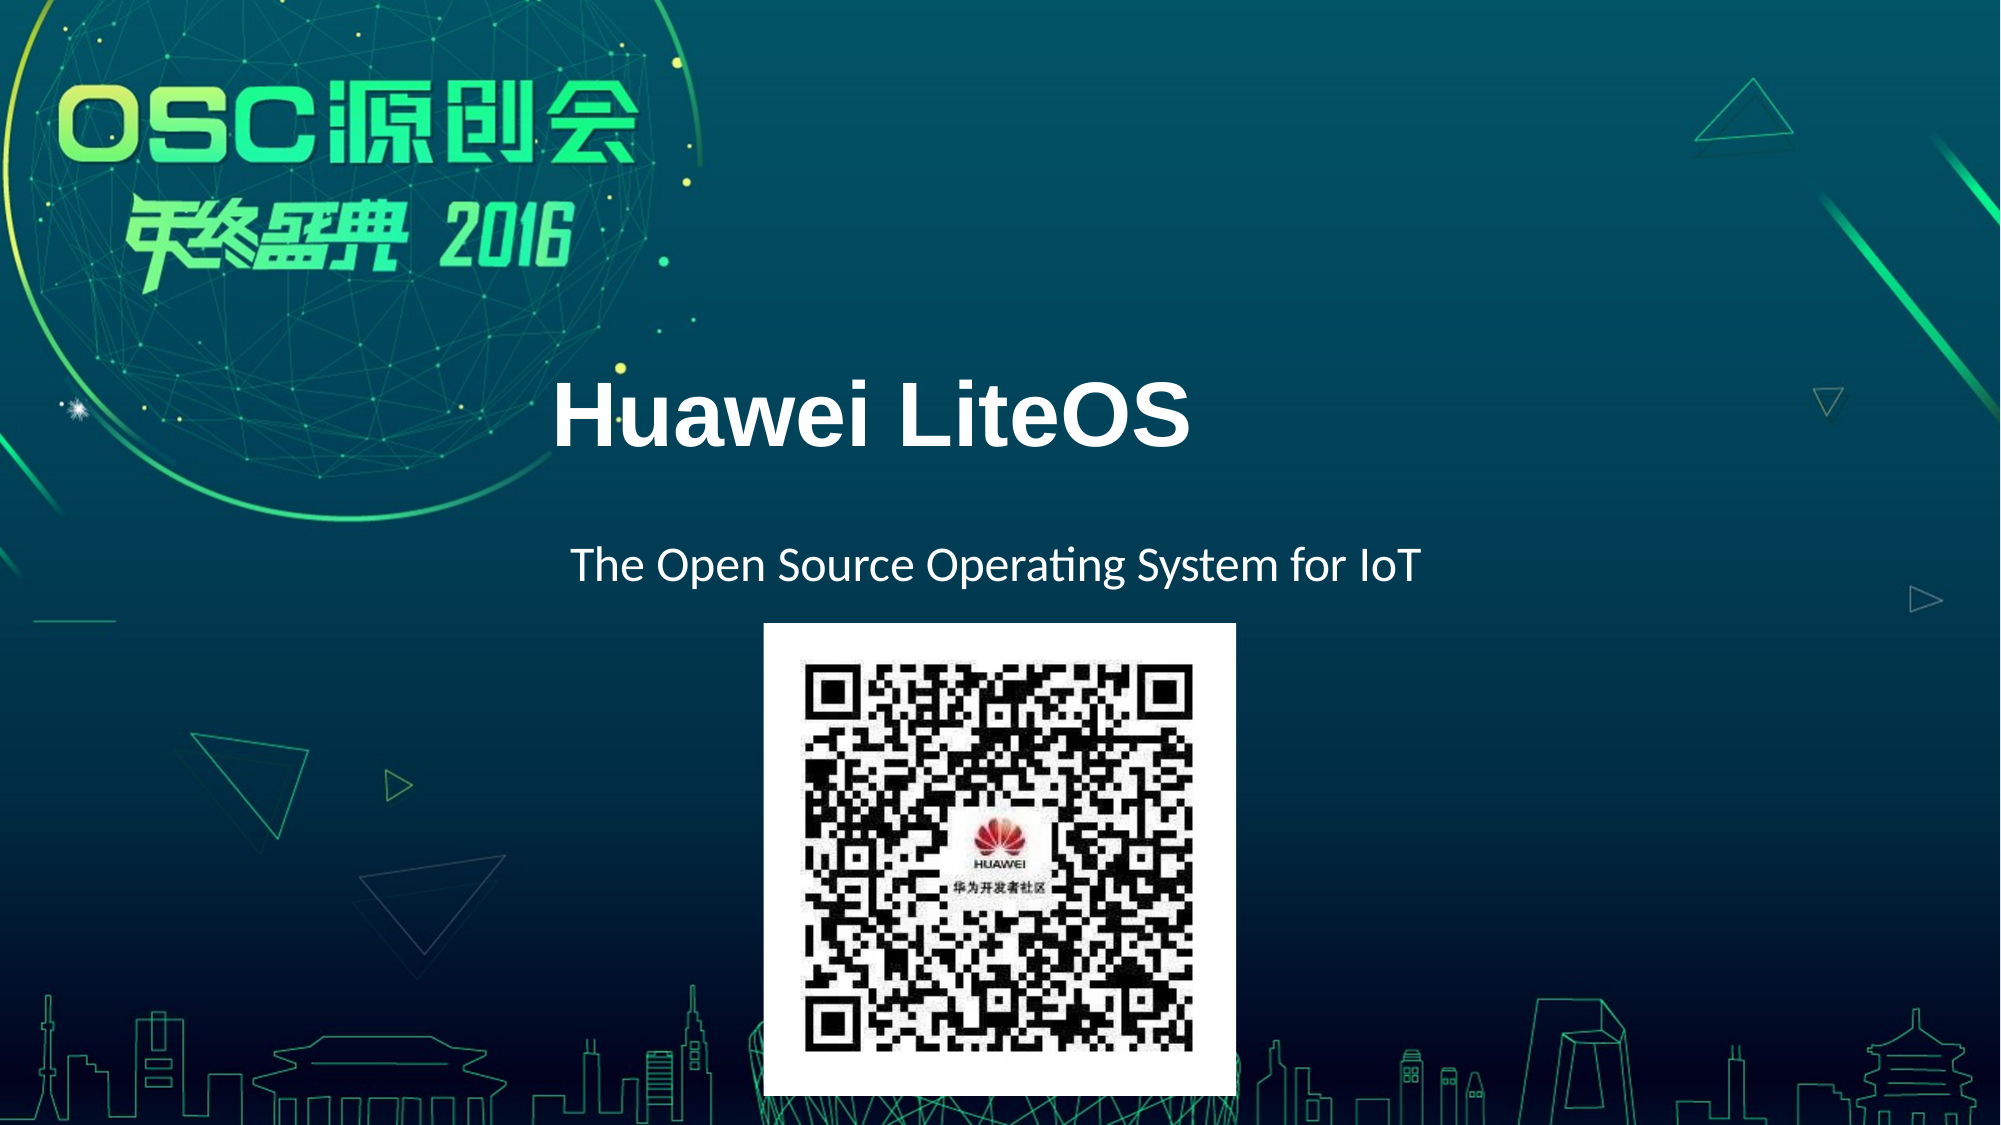

# Huawei LiteOS
The Open Source Operating System for IoT